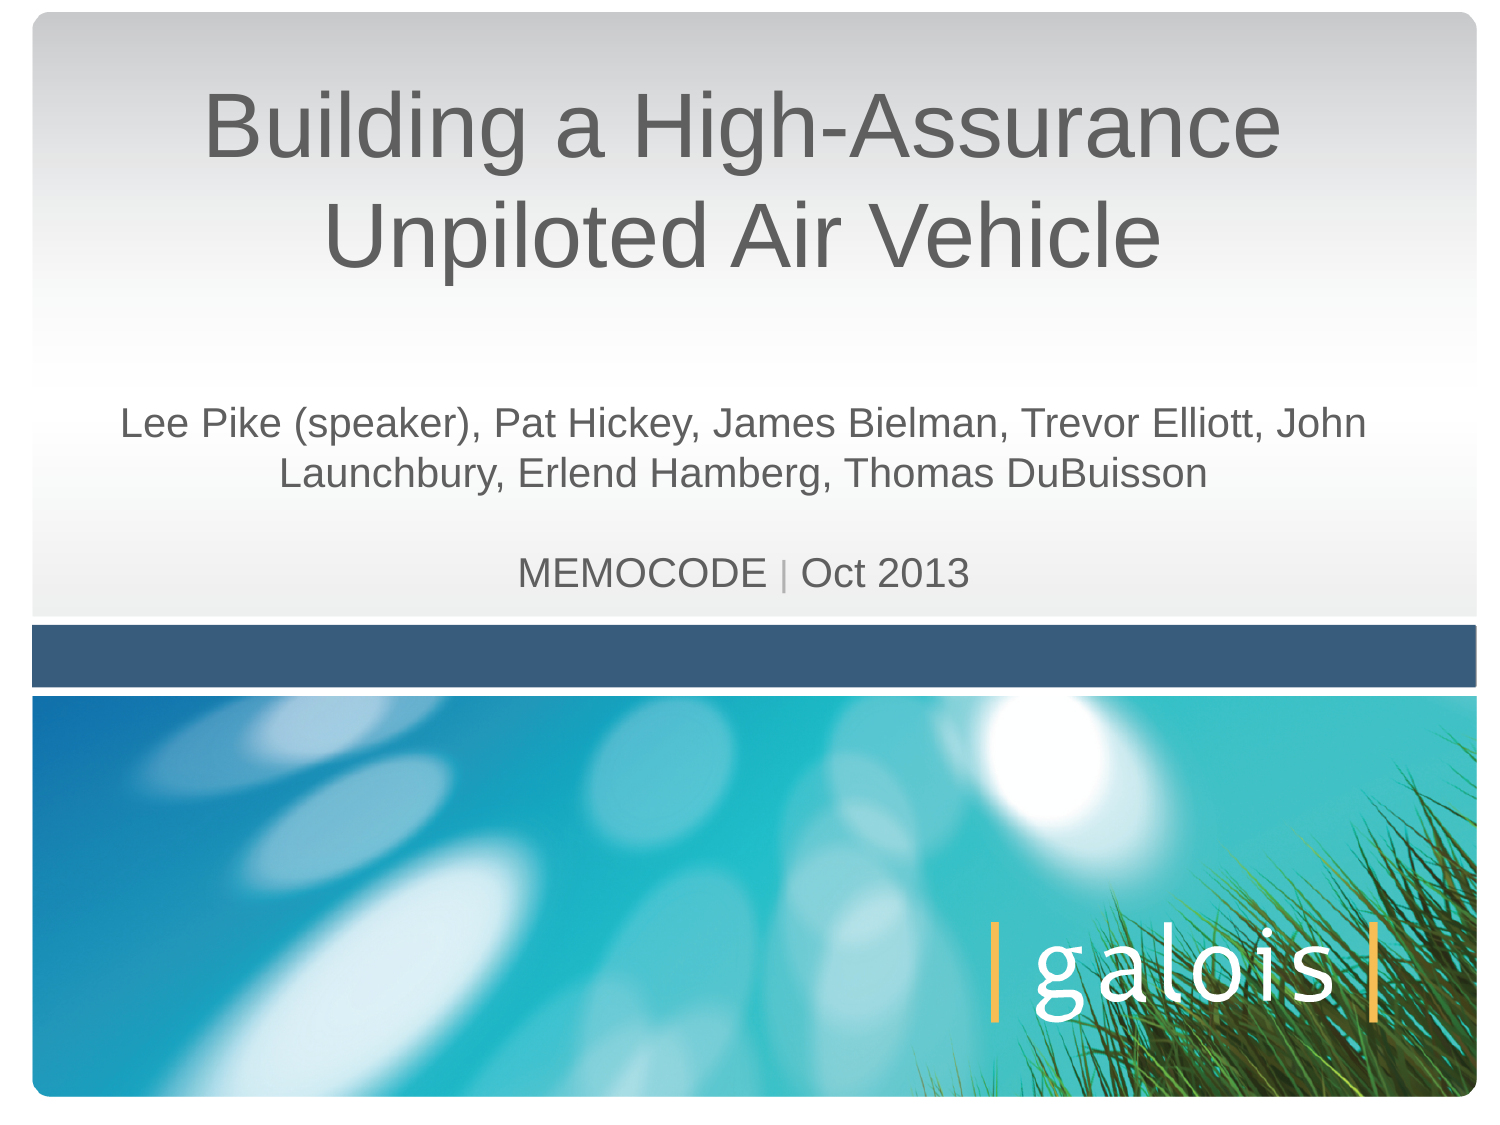

Building a High-Assurance Unpiloted Air Vehicle

Lee Pike (speaker), Pat Hickey, James Bielman, Trevor Elliott, John Launchbury, Erlend Hamberg, Thomas DuBuisson

MEMOCODE | Oct 2013